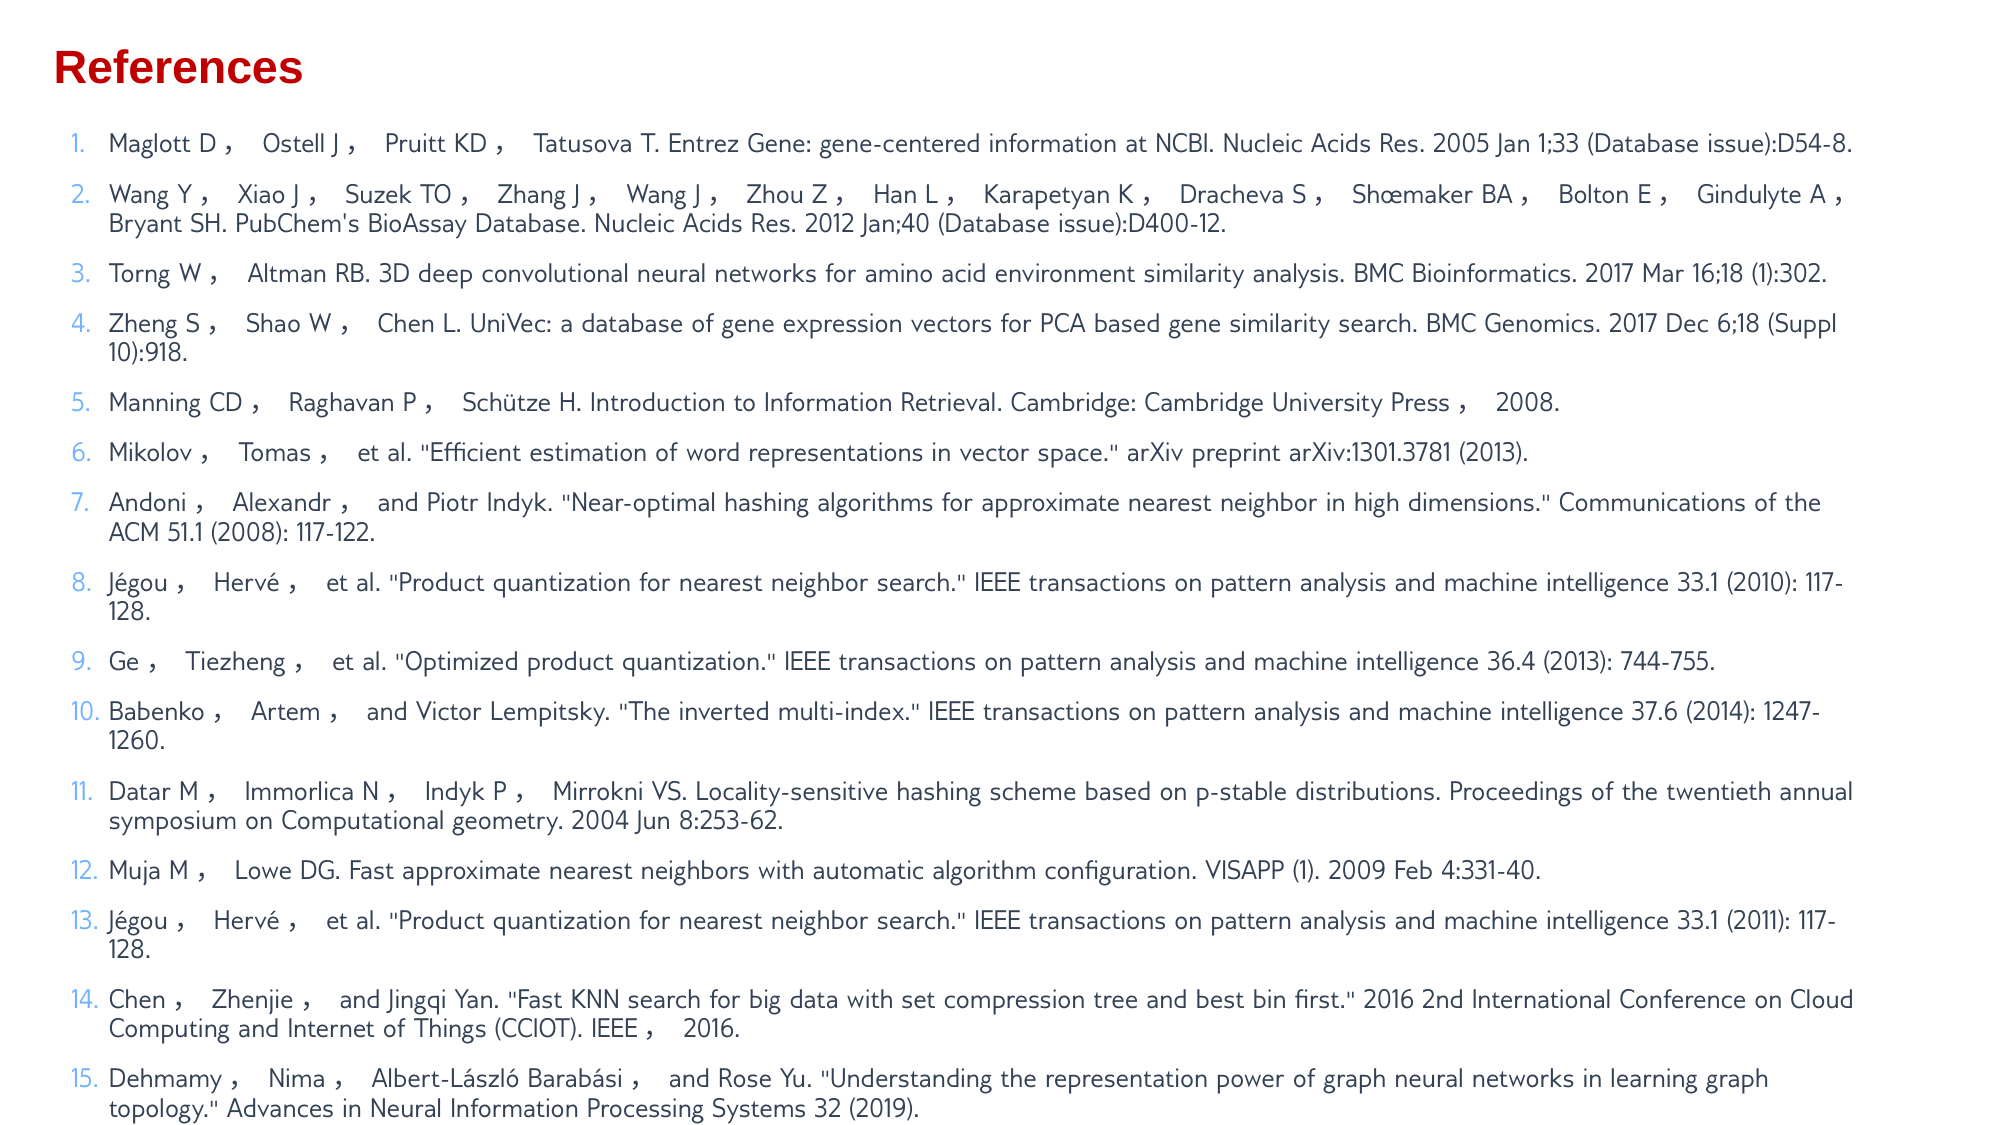

References
Maglott D， Ostell J， Pruitt KD， Tatusova T. Entrez Gene: gene-centered information at NCBI. Nucleic Acids Res. 2005 Jan 1;33 (Database issue):D54-8.
Wang Y， Xiao J， Suzek TO， Zhang J， Wang J， Zhou Z， Han L， Karapetyan K， Dracheva S， Shoemaker BA， Bolton E， Gindulyte A， Bryant SH. PubChem's BioAssay Database. Nucleic Acids Res. 2012 Jan;40 (Database issue):D400-12.
Torng W， Altman RB. 3D deep convolutional neural networks for amino acid environment similarity analysis. BMC Bioinformatics. 2017 Mar 16;18 (1):302.
Zheng S， Shao W， Chen L. UniVec: a database of gene expression vectors for PCA based gene similarity search. BMC Genomics. 2017 Dec 6;18 (Suppl 10):918.
Manning CD， Raghavan P， Schütze H. Introduction to Information Retrieval. Cambridge: Cambridge University Press， 2008.
Mikolov， Tomas， et al. "Efficient estimation of word representations in vector space." arXiv preprint arXiv:1301.3781 (2013).
Andoni， Alexandr， and Piotr Indyk. "Near-optimal hashing algorithms for approximate nearest neighbor in high dimensions." Communications of the ACM 51.1 (2008): 117-122.
Jégou， Hervé， et al. "Product quantization for nearest neighbor search." IEEE transactions on pattern analysis and machine intelligence 33.1 (2010): 117-128.
Ge， Tiezheng， et al. "Optimized product quantization." IEEE transactions on pattern analysis and machine intelligence 36.4 (2013): 744-755.
Babenko， Artem， and Victor Lempitsky. "The inverted multi-index." IEEE transactions on pattern analysis and machine intelligence 37.6 (2014): 1247-1260.
Datar M， Immorlica N， Indyk P， Mirrokni VS. Locality-sensitive hashing scheme based on p-stable distributions. Proceedings of the twentieth annual symposium on Computational geometry. 2004 Jun 8:253-62.
Muja M， Lowe DG. Fast approximate nearest neighbors with automatic algorithm configuration. VISAPP (1). 2009 Feb 4:331-40.
Jégou， Hervé， et al. "Product quantization for nearest neighbor search." IEEE transactions on pattern analysis and machine intelligence 33.1 (2011): 117-128.
Chen， Zhenjie， and Jingqi Yan. "Fast KNN search for big data with set compression tree and best bin first." 2016 2nd International Conference on Cloud Computing and Internet of Things (CCIOT). IEEE， 2016.
Dehmamy， Nima， Albert-László Barabási， and Rose Yu. "Understanding the representation power of graph neural networks in learning graph topology." Advances in Neural Information Processing Systems 32 (2019).
Babenko A， Lempitsky V. The inverted multi-index. IEEE transactions on pattern analysis and machine intelligence. 2014 Jun 7;37 (6):1247-60.